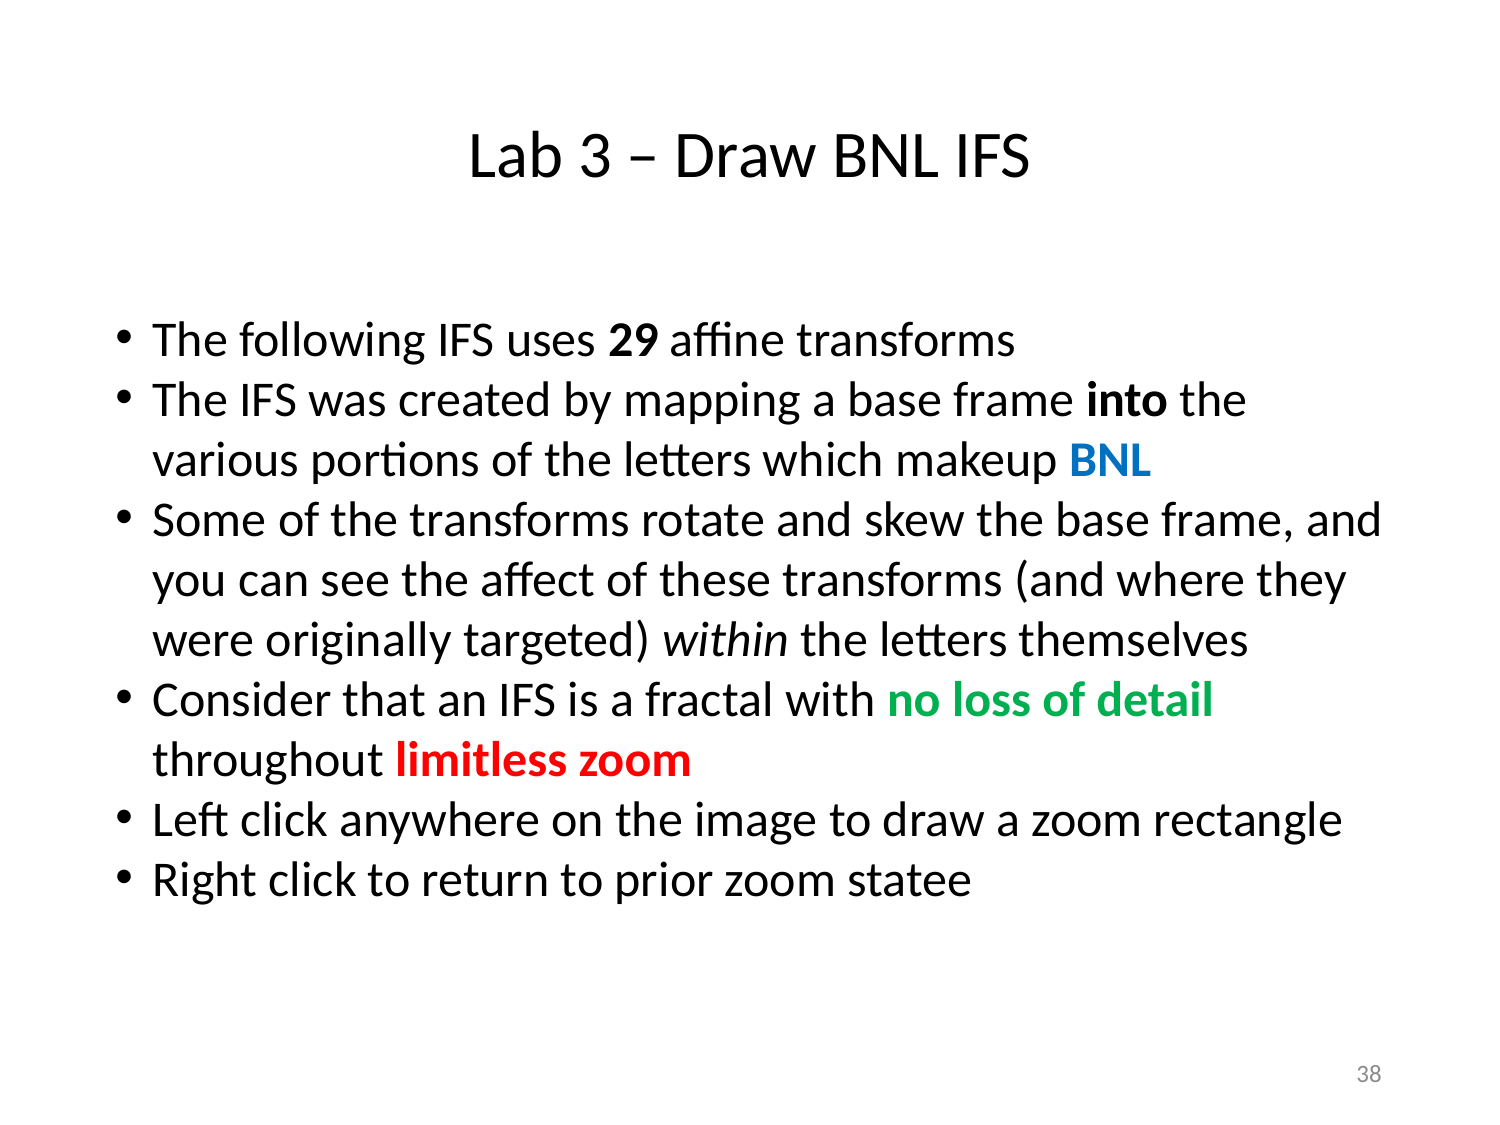

Lab 3 – Draw BNL IFS
The following IFS uses 29 affine transforms
The IFS was created by mapping a base frame into the various portions of the letters which makeup BNL
Some of the transforms rotate and skew the base frame, and you can see the affect of these transforms (and where they were originally targeted) within the letters themselves
Consider that an IFS is a fractal with no loss of detail throughout limitless zoom
Left click anywhere on the image to draw a zoom rectangle
Right click to return to prior zoom statee

38